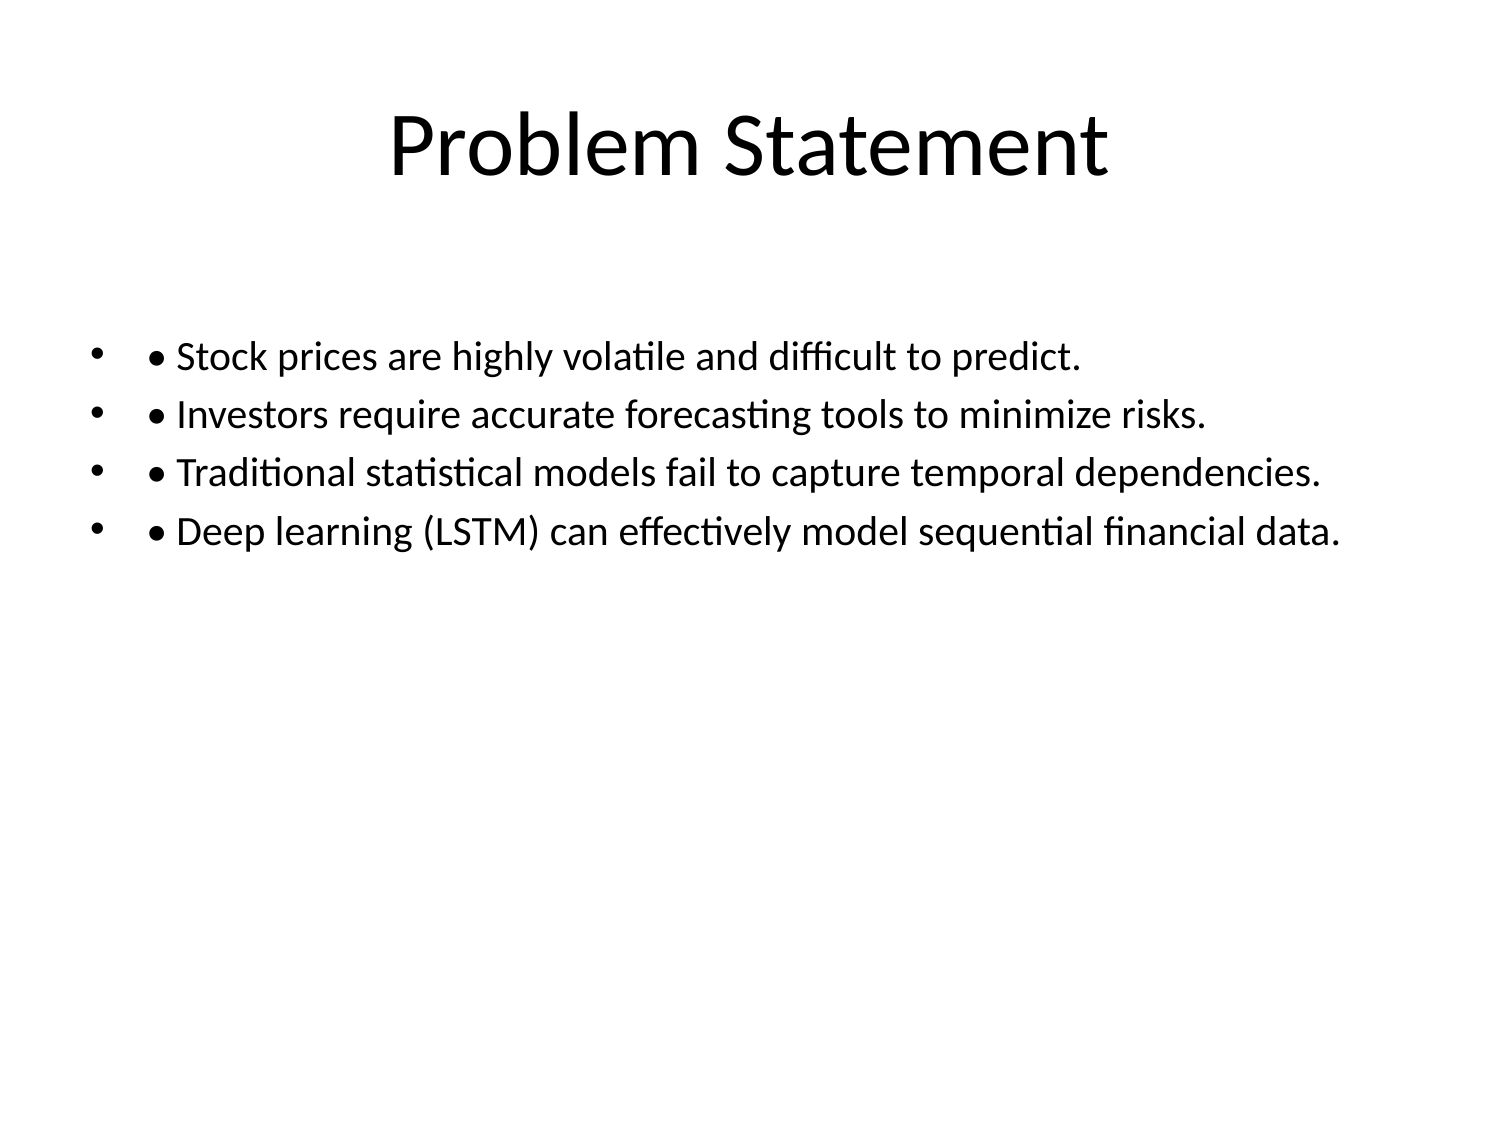

# Problem Statement

• Stock prices are highly volatile and difficult to predict.
• Investors require accurate forecasting tools to minimize risks.
• Traditional statistical models fail to capture temporal dependencies.
• Deep learning (LSTM) can effectively model sequential financial data.